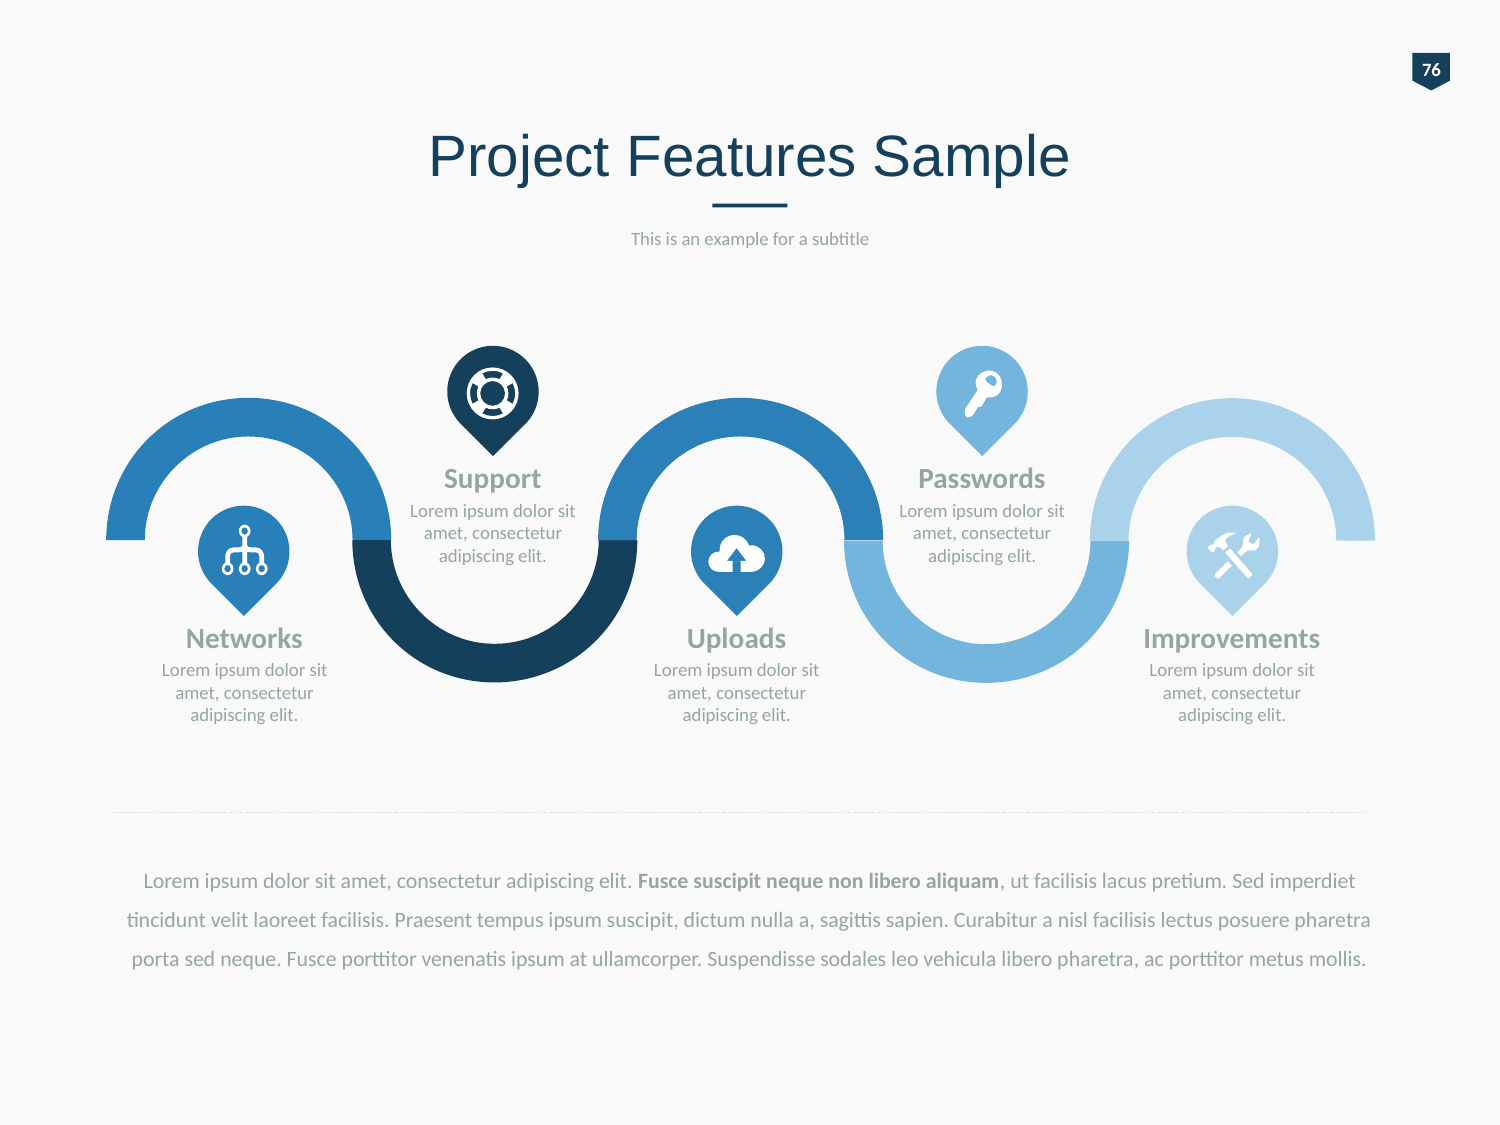

76

# Project Features Sample

This is an example for a subtitle

Support
Lorem ipsum dolor sit amet, consectetur adipiscing elit.
Passwords
Lorem ipsum dolor sit amet, consectetur adipiscing elit.

Networks
Lorem ipsum dolor sit amet, consectetur adipiscing elit.
Uploads
Lorem ipsum dolor sit amet, consectetur adipiscing elit.
Improvements
Lorem ipsum dolor sit amet, consectetur adipiscing elit.
Lorem ipsum dolor sit amet, consectetur adipiscing elit. Fusce suscipit neque non libero aliquam, ut facilisis lacus pretium. Sed imperdiet tincidunt velit laoreet facilisis. Praesent tempus ipsum suscipit, dictum nulla a, sagittis sapien. Curabitur a nisl facilisis lectus posuere pharetra porta sed neque. Fusce porttitor venenatis ipsum at ullamcorper. Suspendisse sodales leo vehicula libero pharetra, ac porttitor metus mollis.